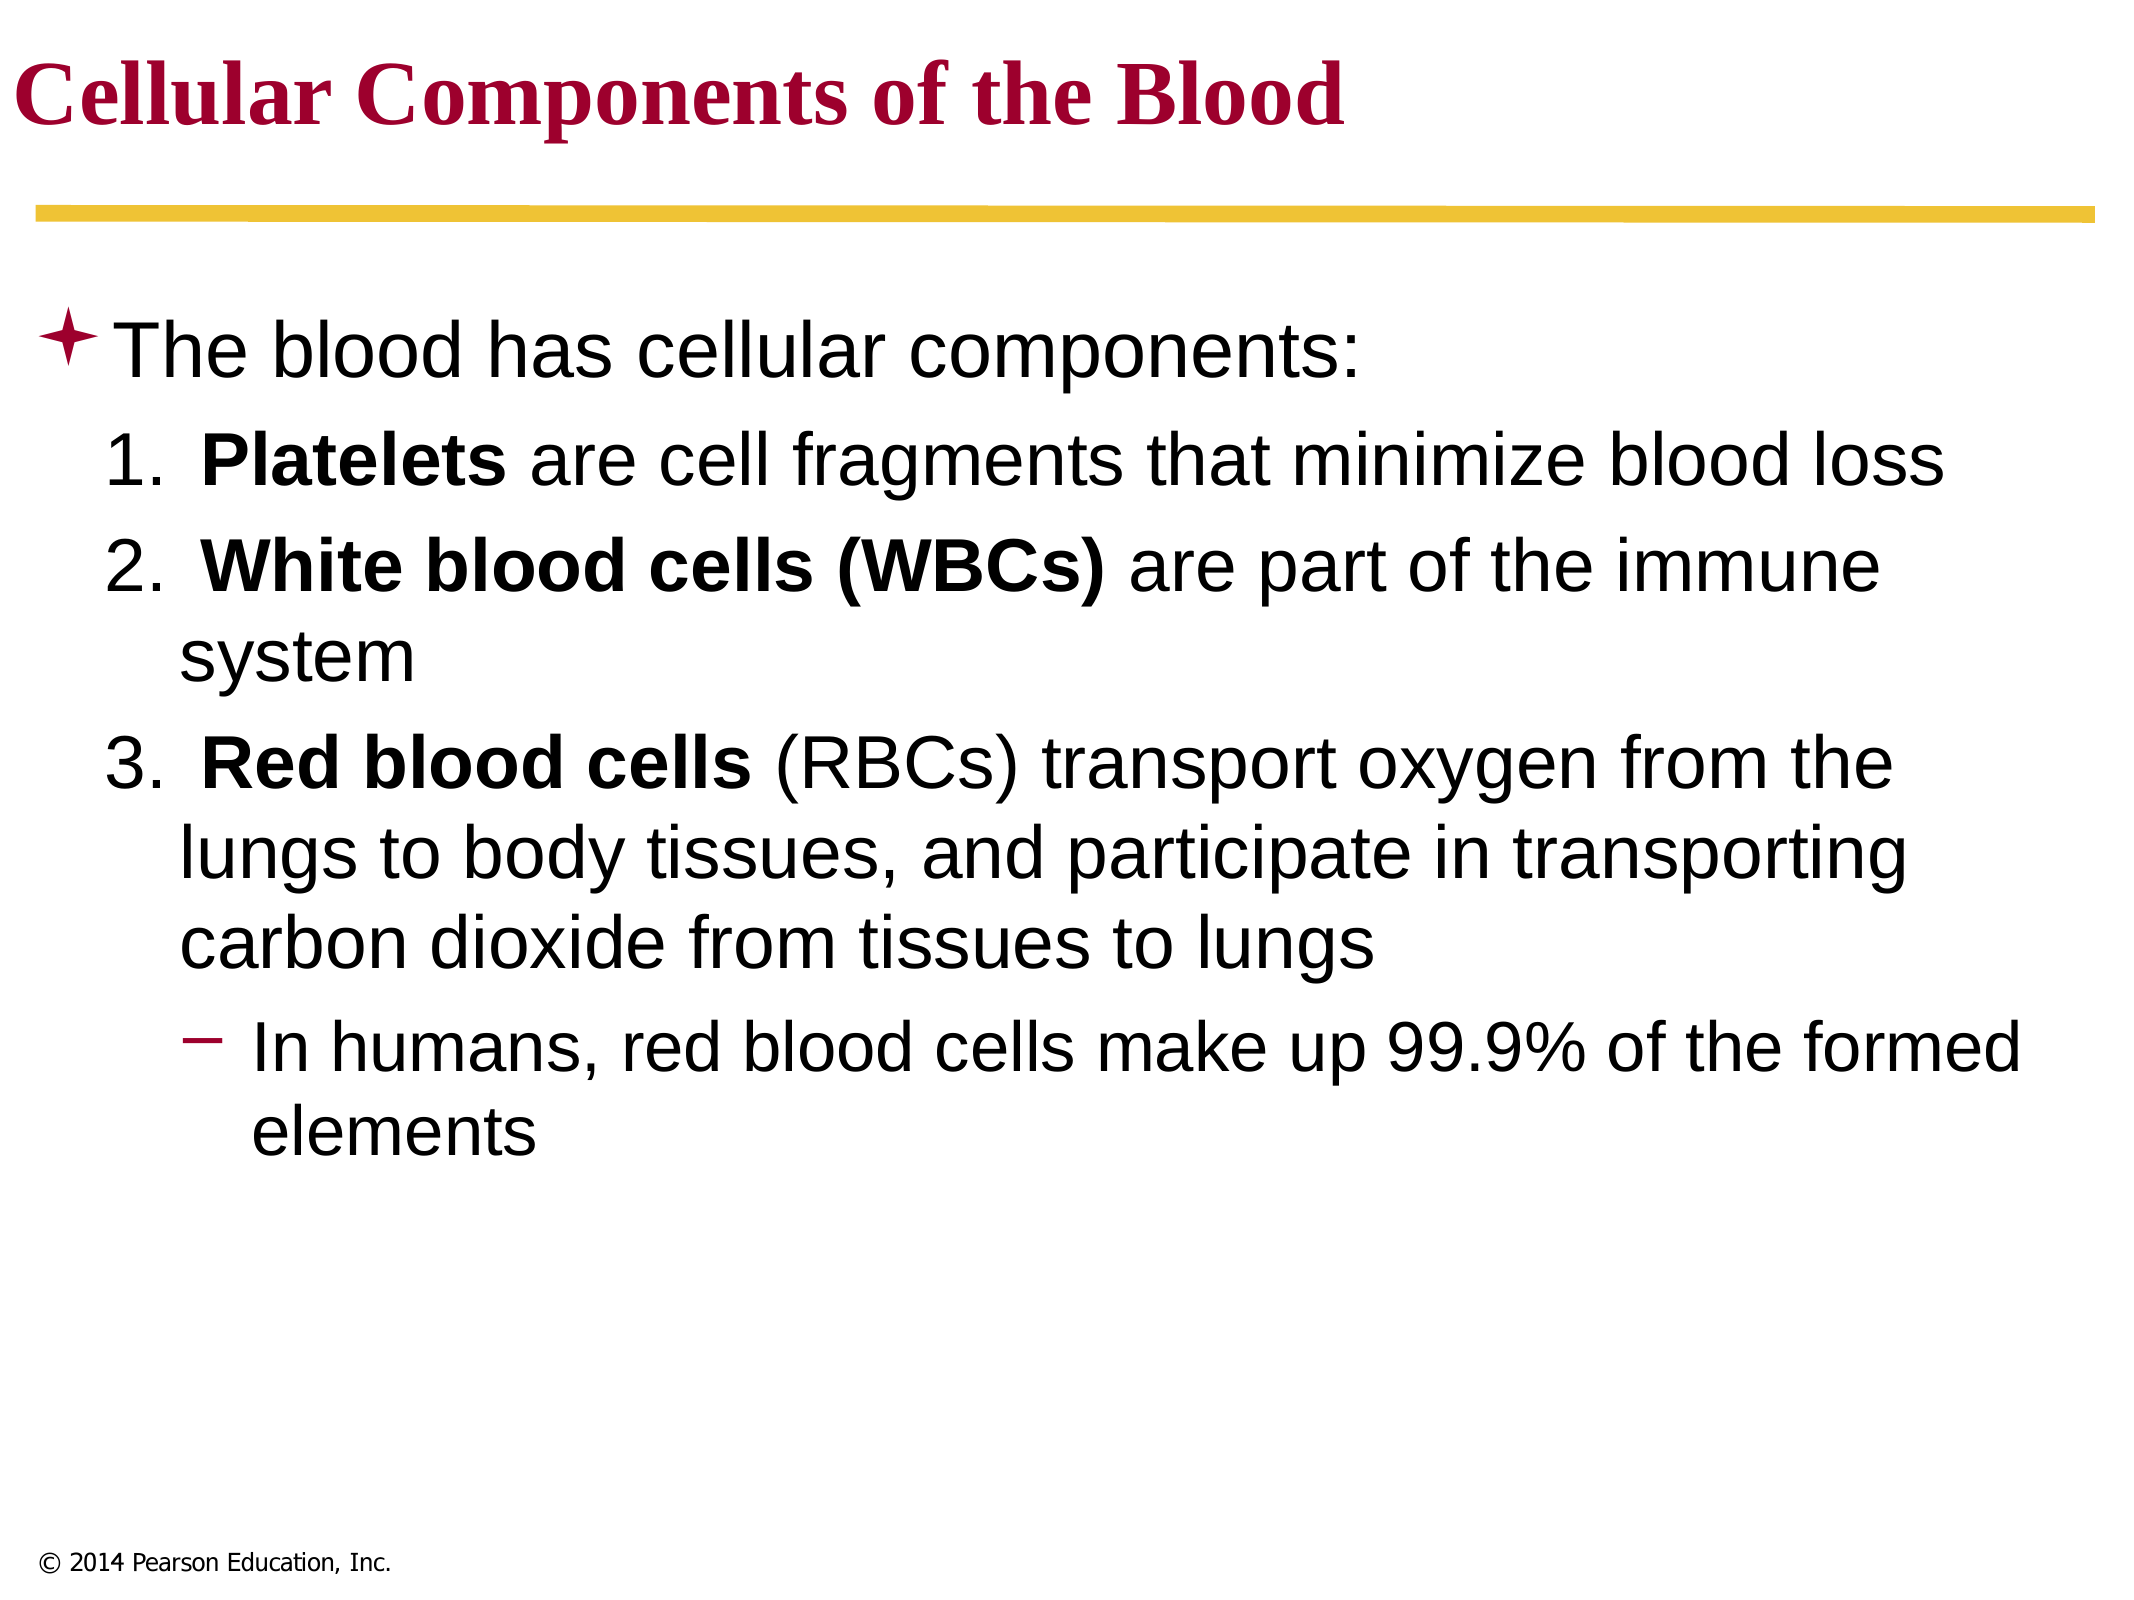

Cellular Components of the Blood

The blood has cellular components:
 Platelets are cell fragments that minimize blood loss
 White blood cells (WBCs) are part of the immune 	system
 Red blood cells (RBCs) transport oxygen from the 	lungs to body tissues, and participate in transporting 	carbon dioxide from tissues to lungs
In humans, red blood cells make up 99.9% of the formed elements